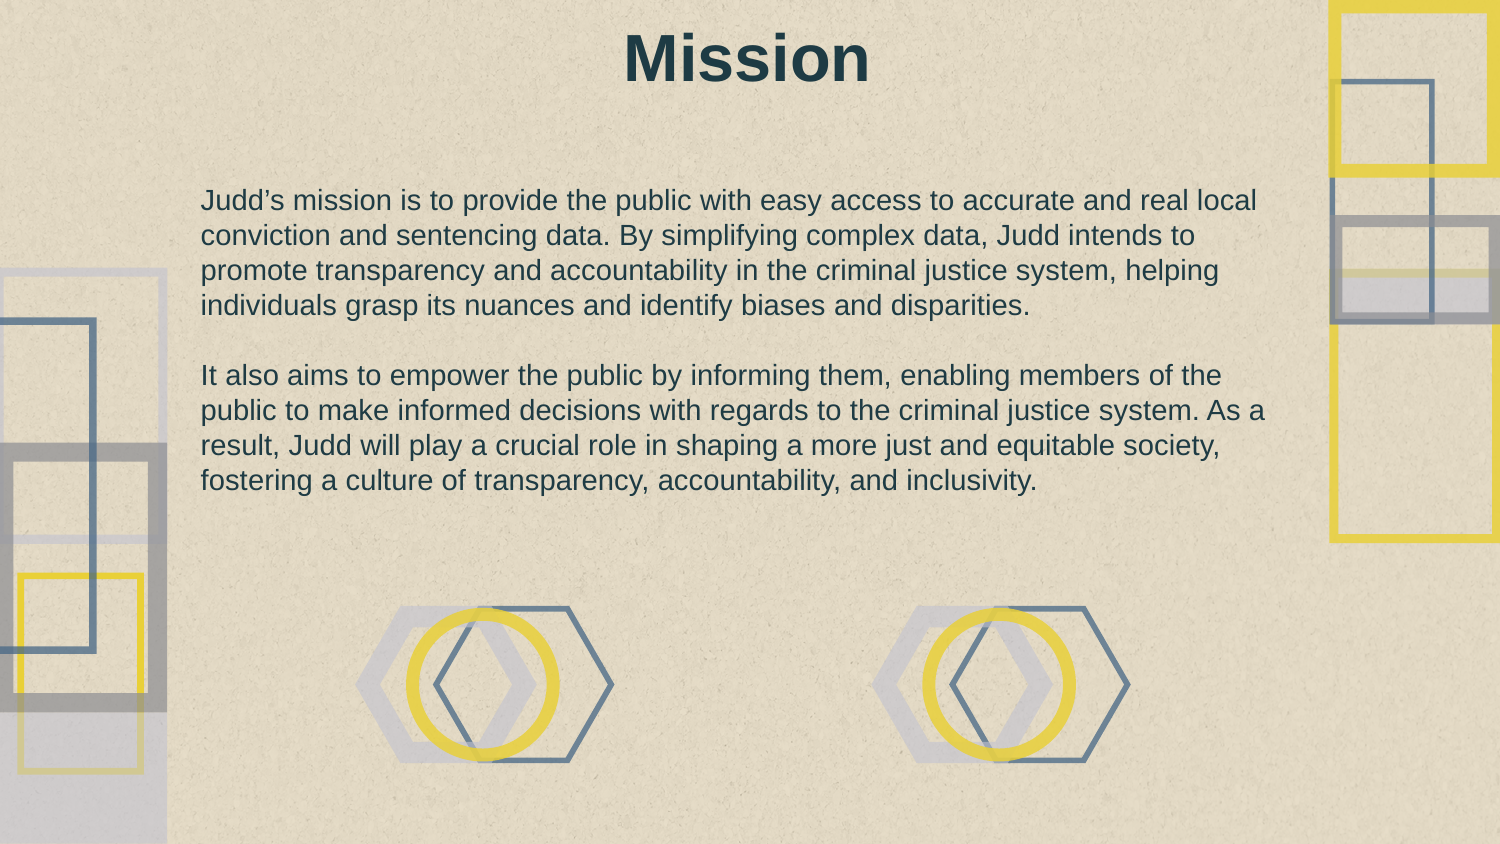

Mission
# Judd’s mission is to provide the public with easy access to accurate and real local conviction and sentencing data. By simplifying complex data, Judd intends to promote transparency and accountability in the criminal justice system, helping individuals grasp its nuances and identify biases and disparities. It also aims to empower the public by informing them, enabling members of the public to make informed decisions with regards to the criminal justice system. As a result, Judd will play a crucial role in shaping a more just and equitable society, fostering a culture of transparency, accountability, and inclusivity.